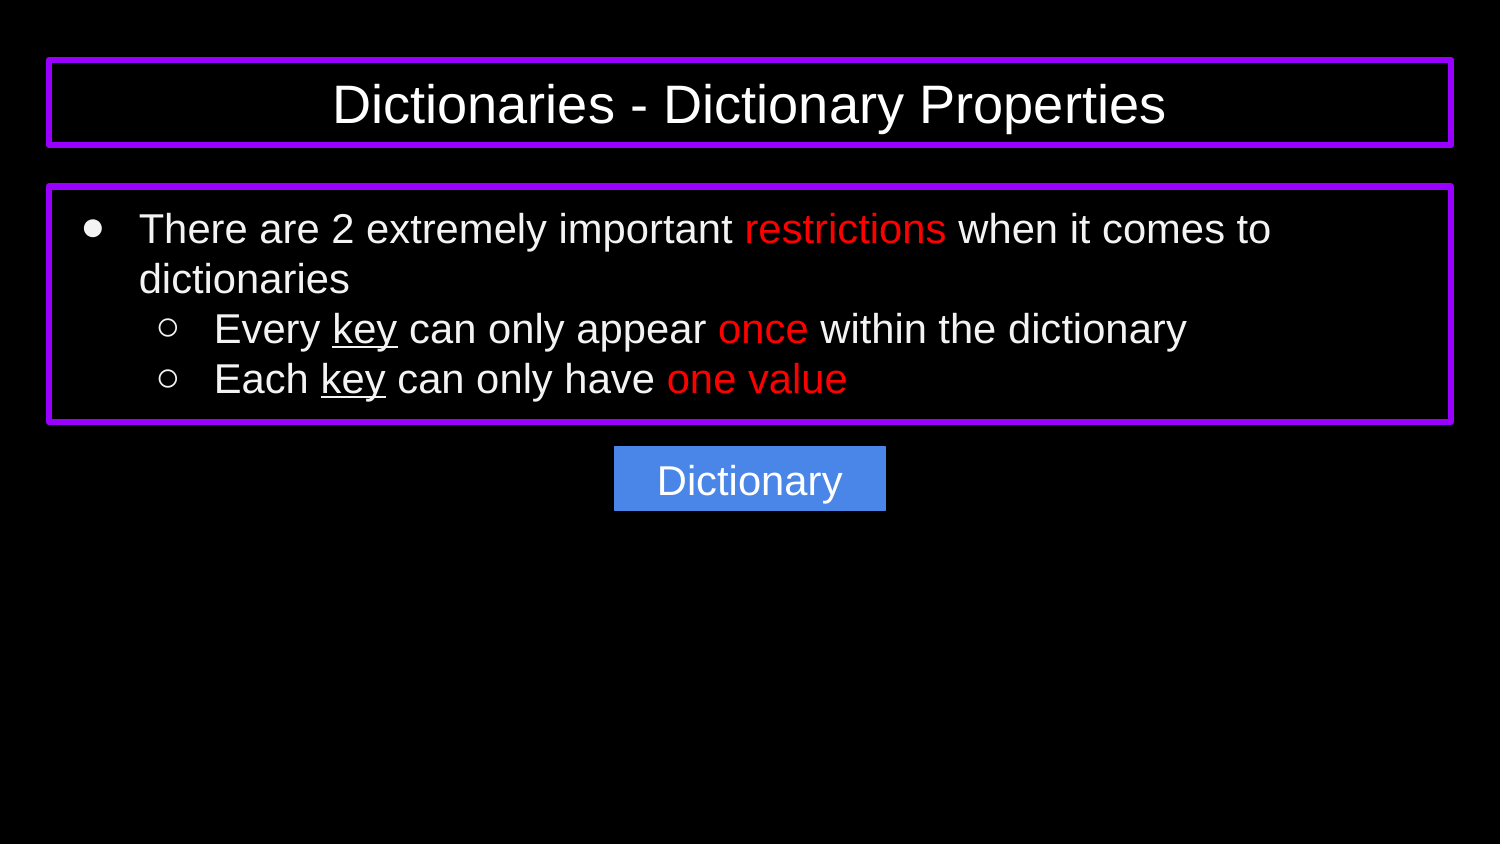

# Dictionaries - Dictionary Properties
There are 2 extremely important restrictions when it comes to dictionaries
Every key can only appear once within the dictionary
Each key can only have one value
Dictionary